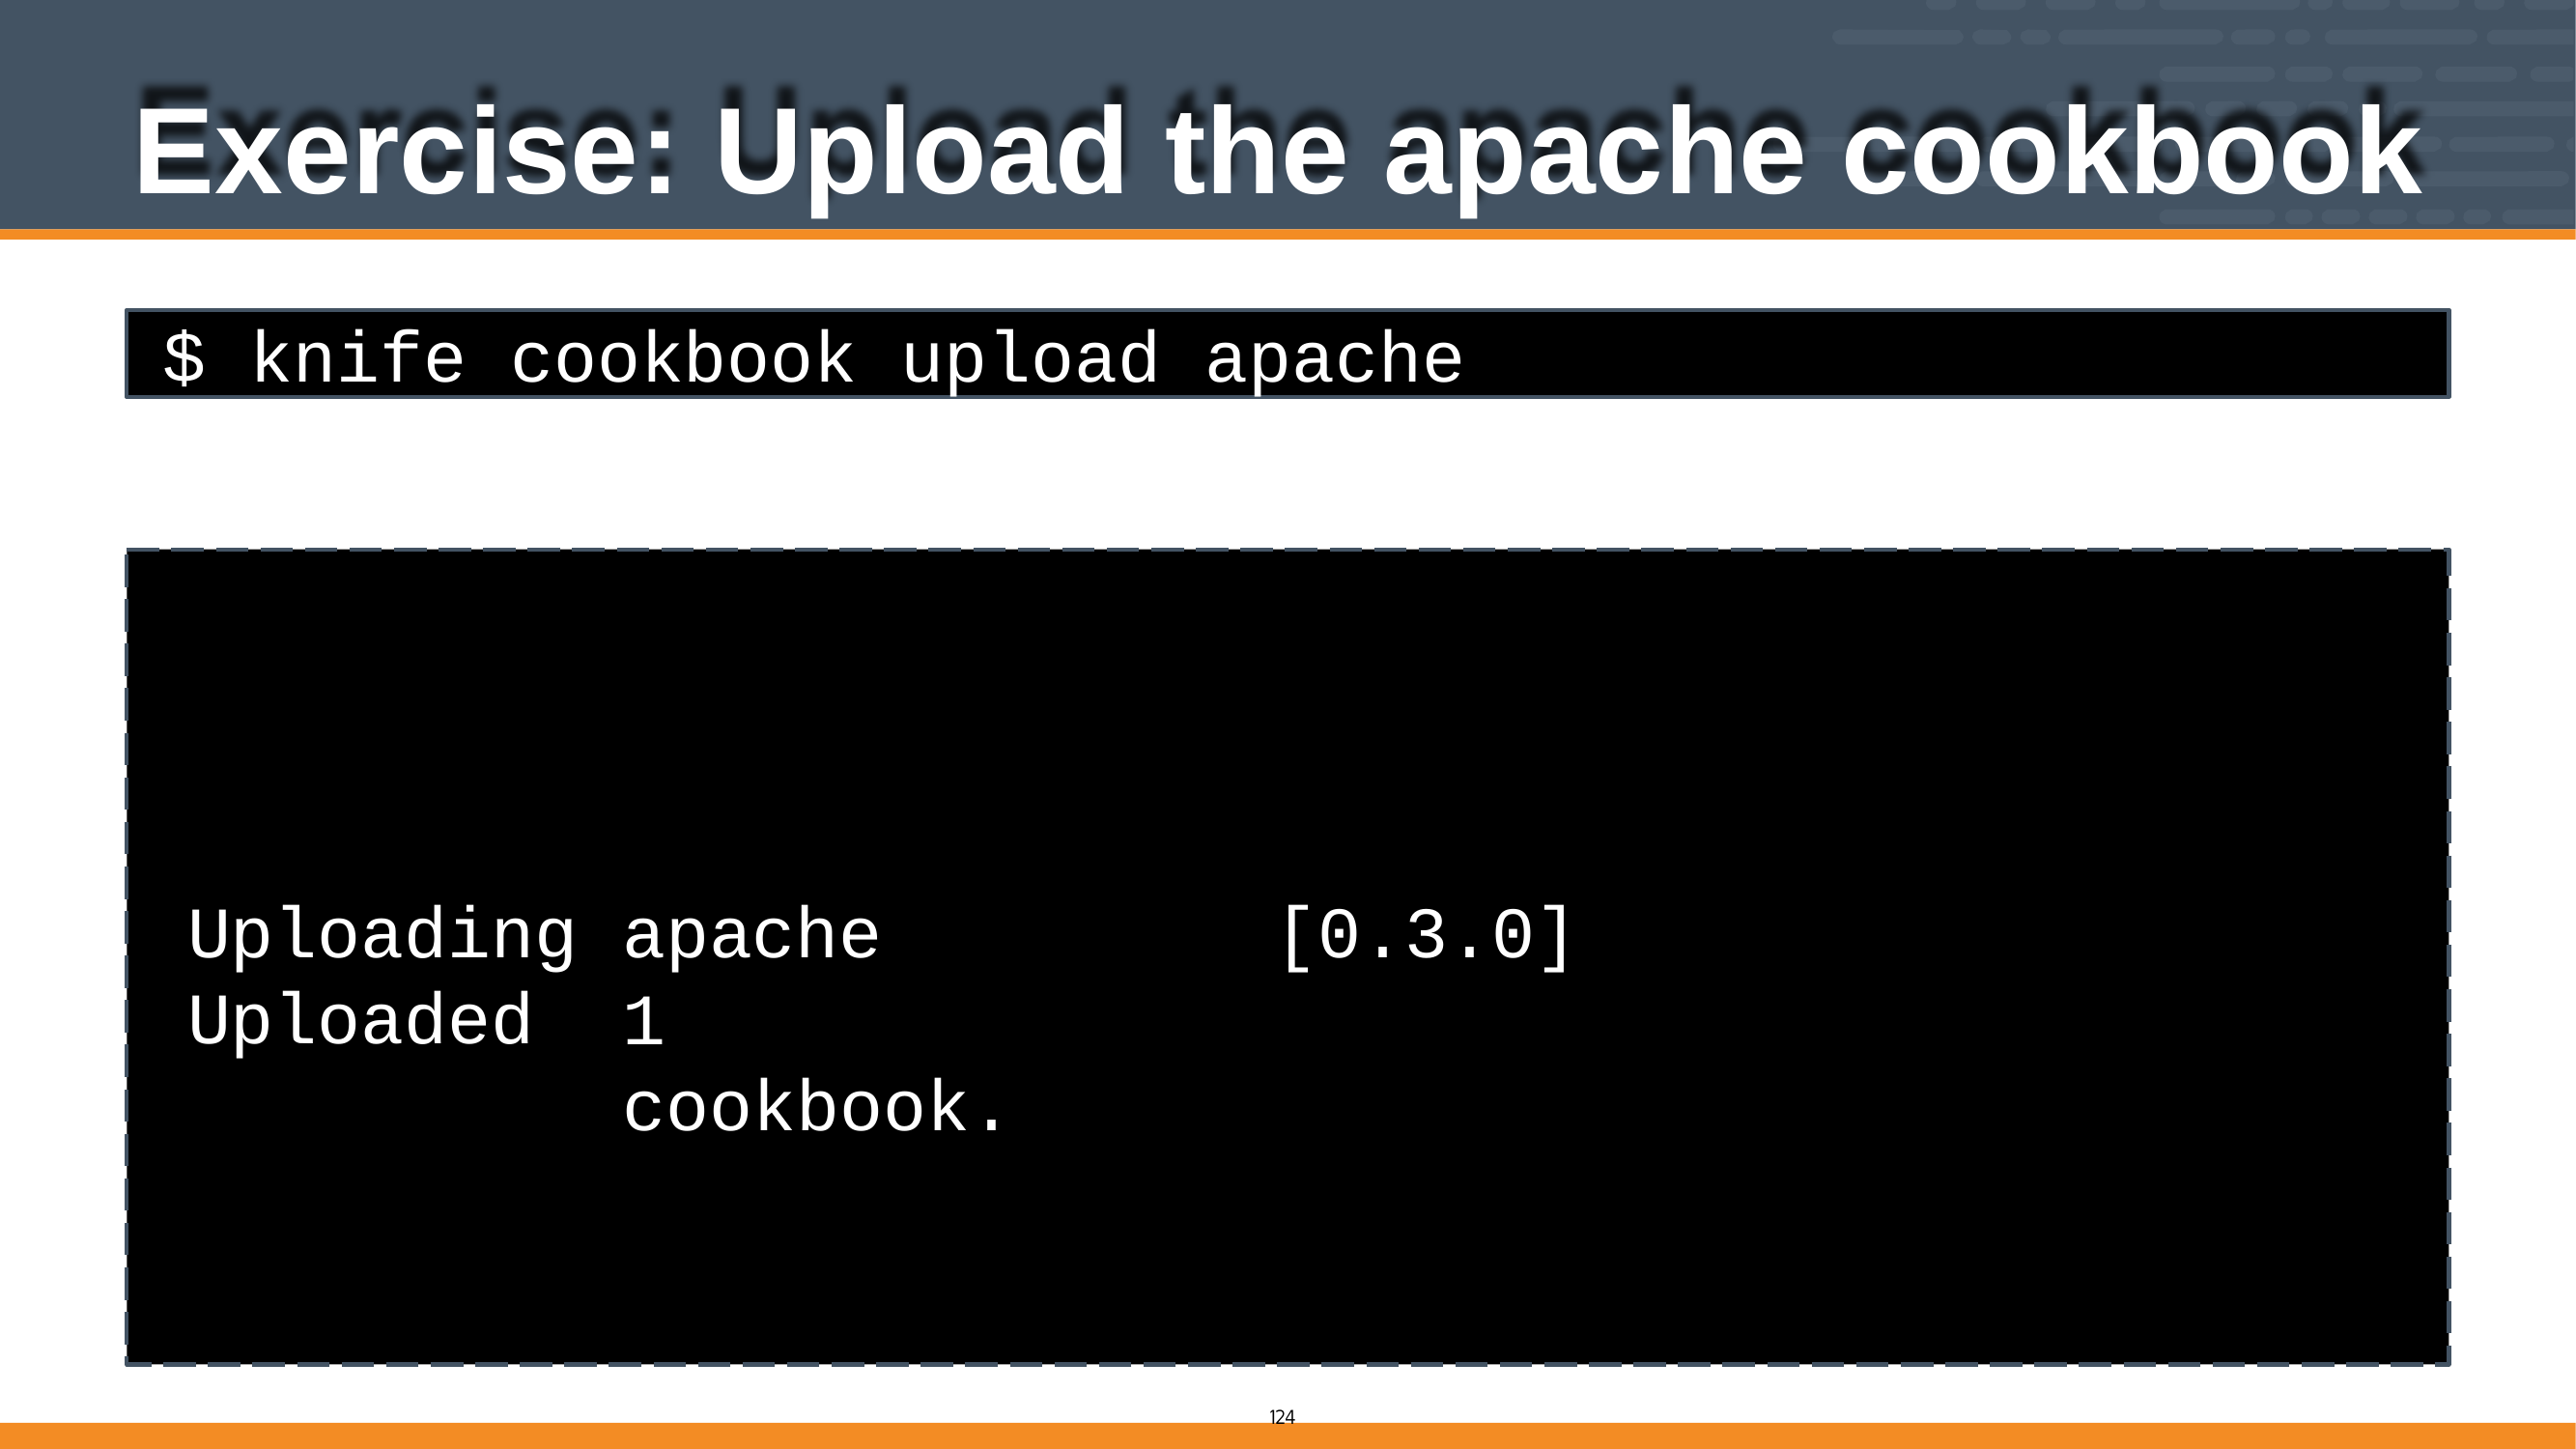

# Exercise: Upload the apache cookbook

$ knife cookbook upload apache

Uploading Uploaded
apache
1 cookbook.
[0.3.0]
124